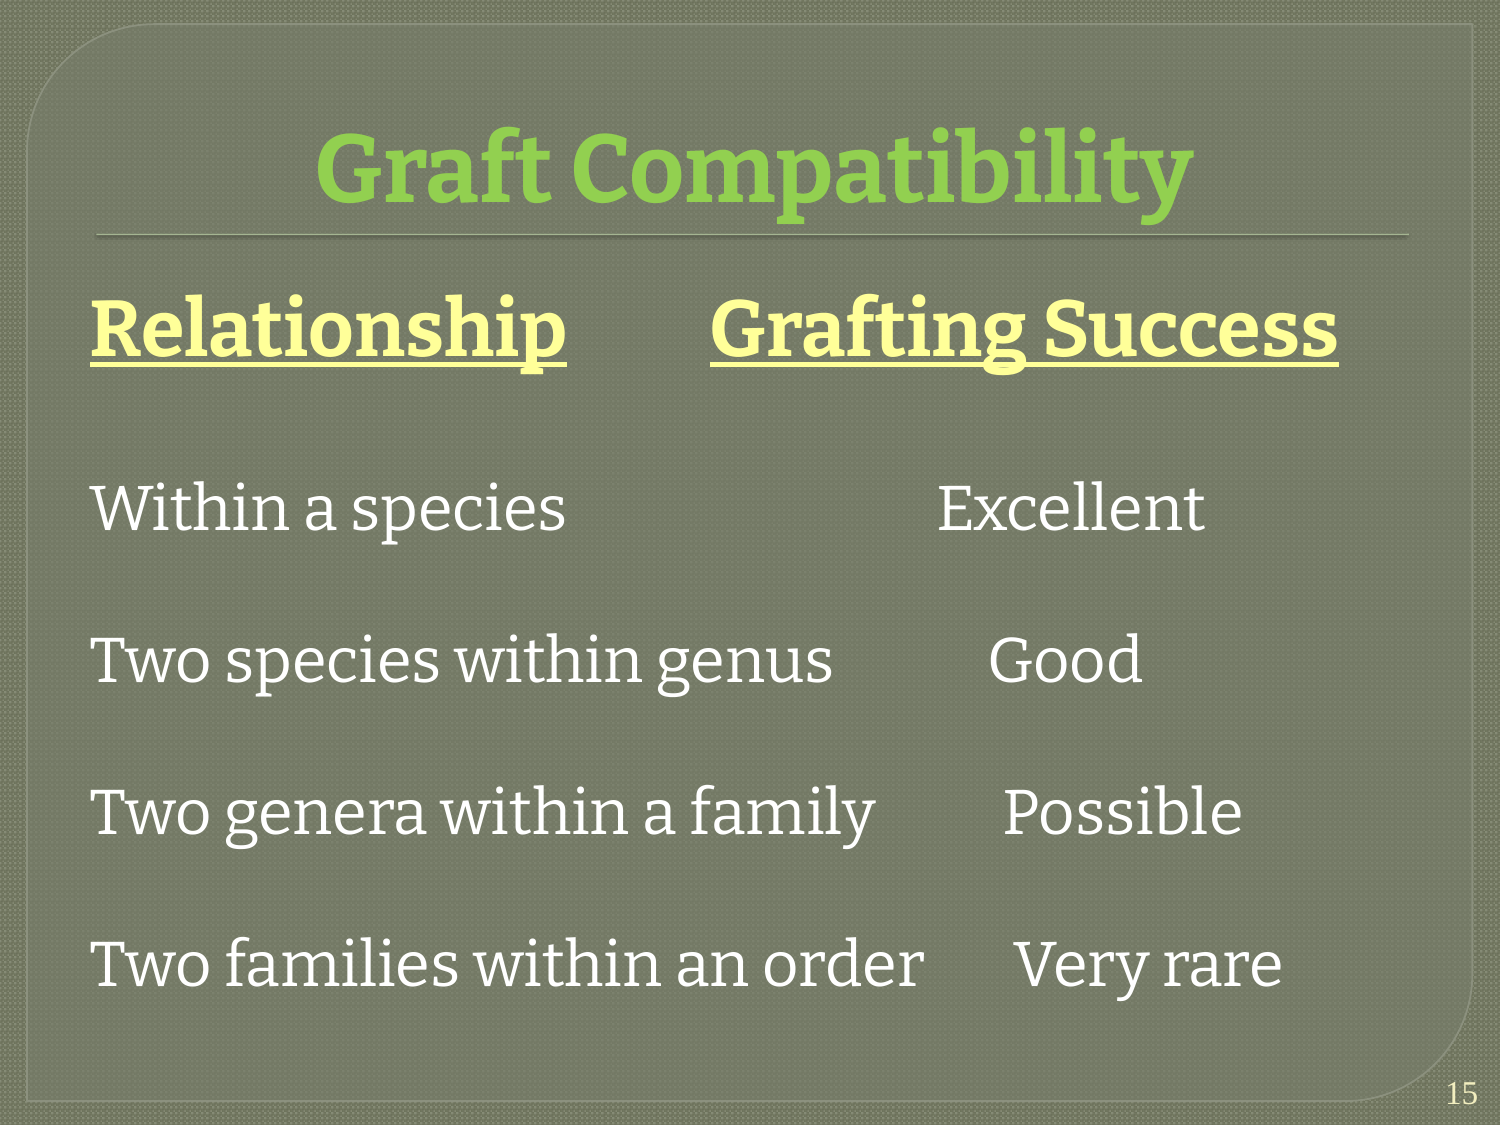

# Graft Compatibility
Relationship          Grafting Success

Within a species                             Excellent

Two species within genus            Good

Two genera within a family          Possible

Two families within an order       Very rare

15